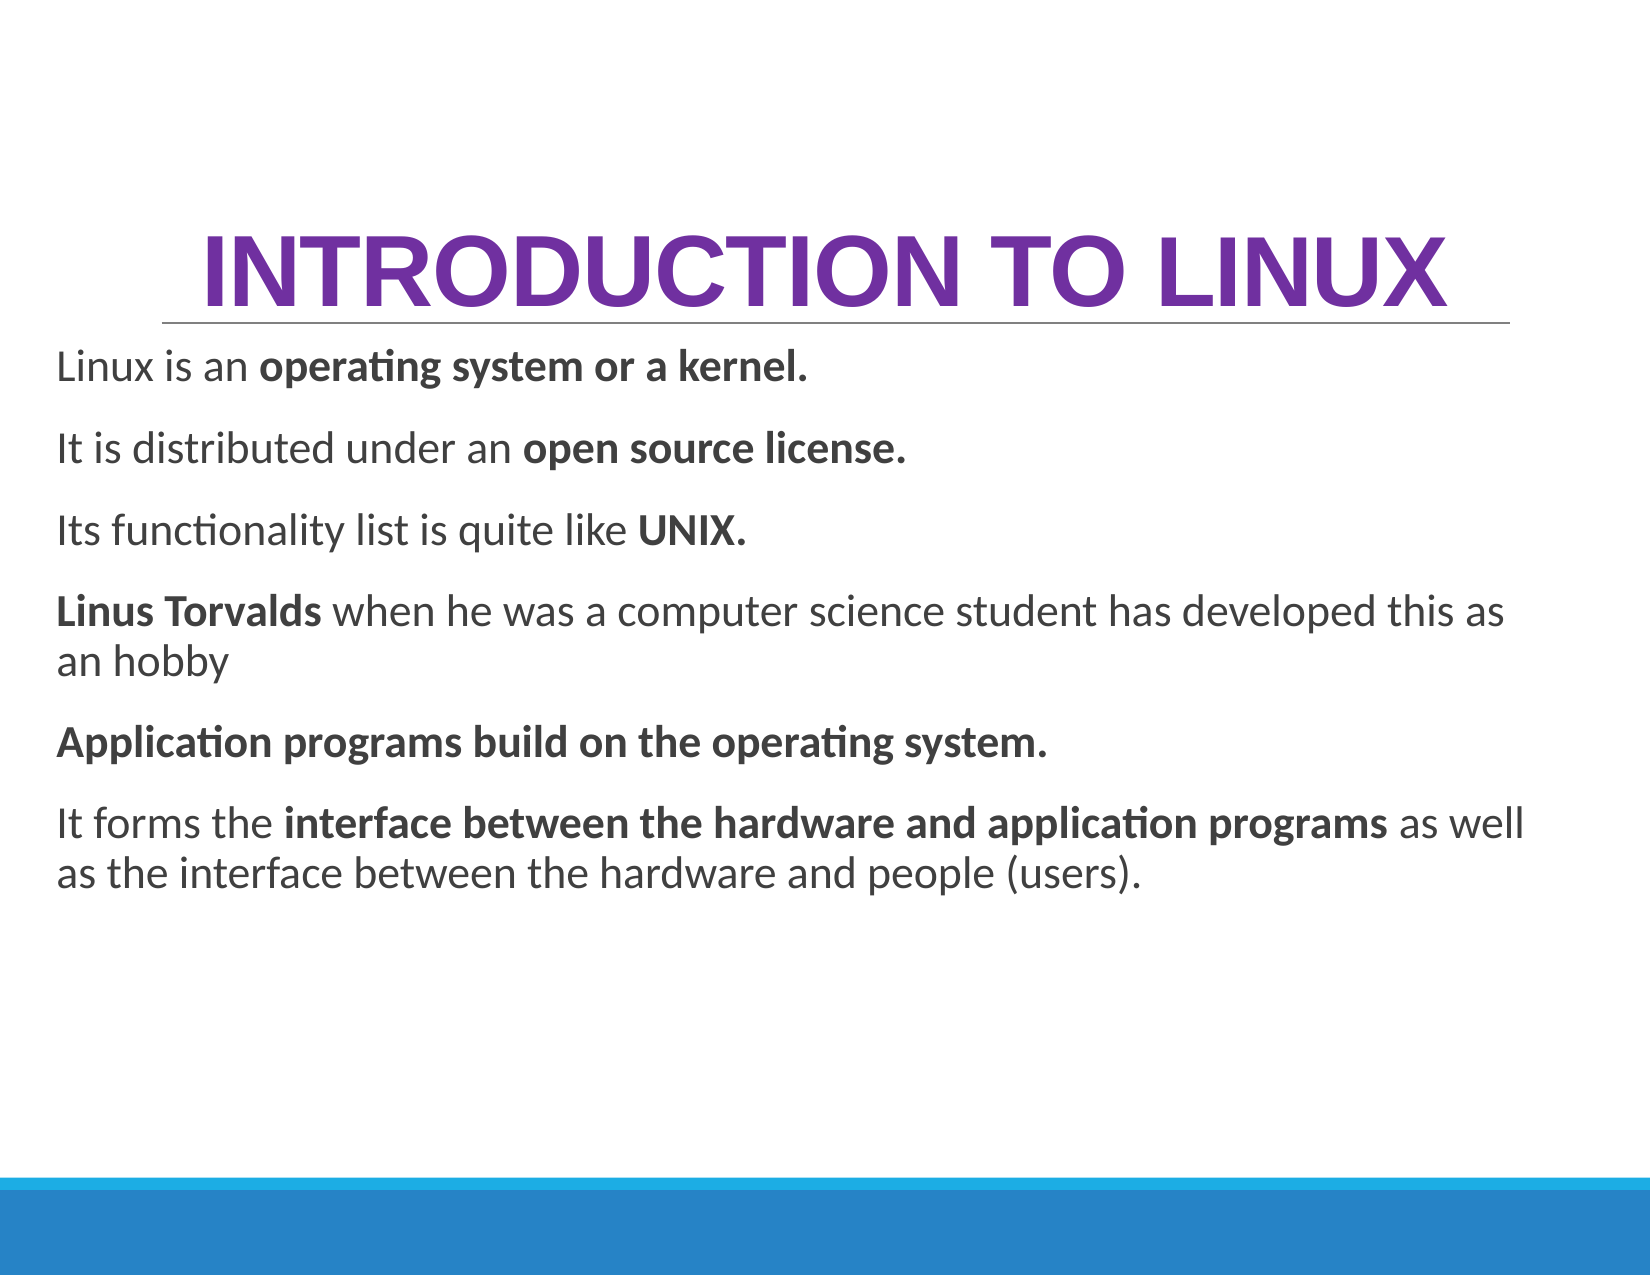

# INTRODUCTION TO LINUX
Linux is an operating system or a kernel.
It is distributed under an open source license.
Its functionality list is quite like UNIX.
Linus Torvalds when he was a computer science student has developed this as an hobby
Application programs build on the operating system.
It forms the interface between the hardware and application programs as well as the interface between the hardware and people (users).